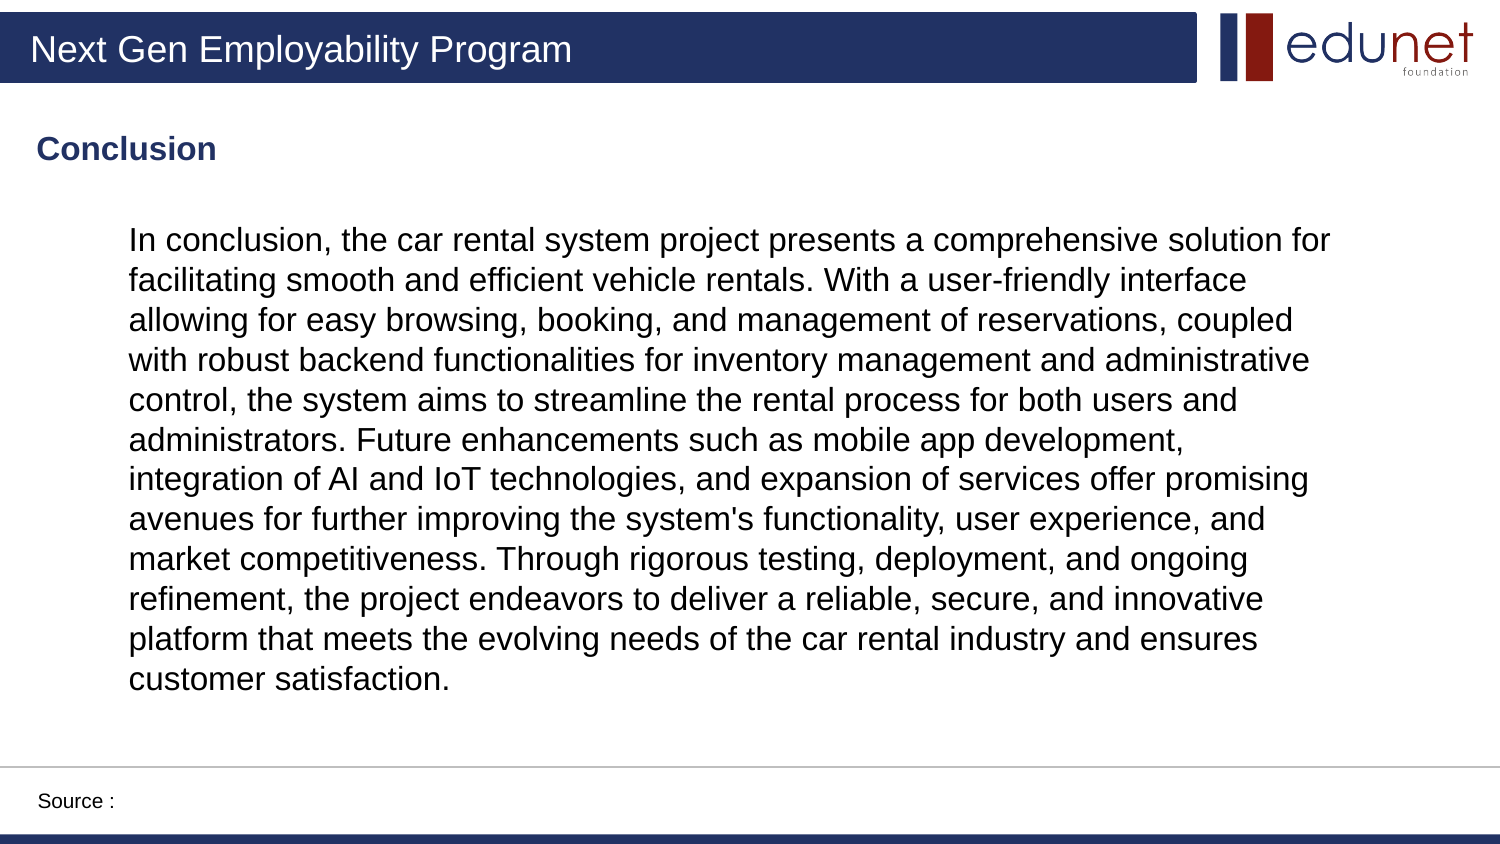

Conclusion
In conclusion, the car rental system project presents a comprehensive solution for facilitating smooth and efficient vehicle rentals. With a user-friendly interface allowing for easy browsing, booking, and management of reservations, coupled with robust backend functionalities for inventory management and administrative control, the system aims to streamline the rental process for both users and administrators. Future enhancements such as mobile app development, integration of AI and IoT technologies, and expansion of services offer promising avenues for further improving the system's functionality, user experience, and market competitiveness. Through rigorous testing, deployment, and ongoing refinement, the project endeavors to deliver a reliable, secure, and innovative platform that meets the evolving needs of the car rental industry and ensures customer satisfaction.
Source :